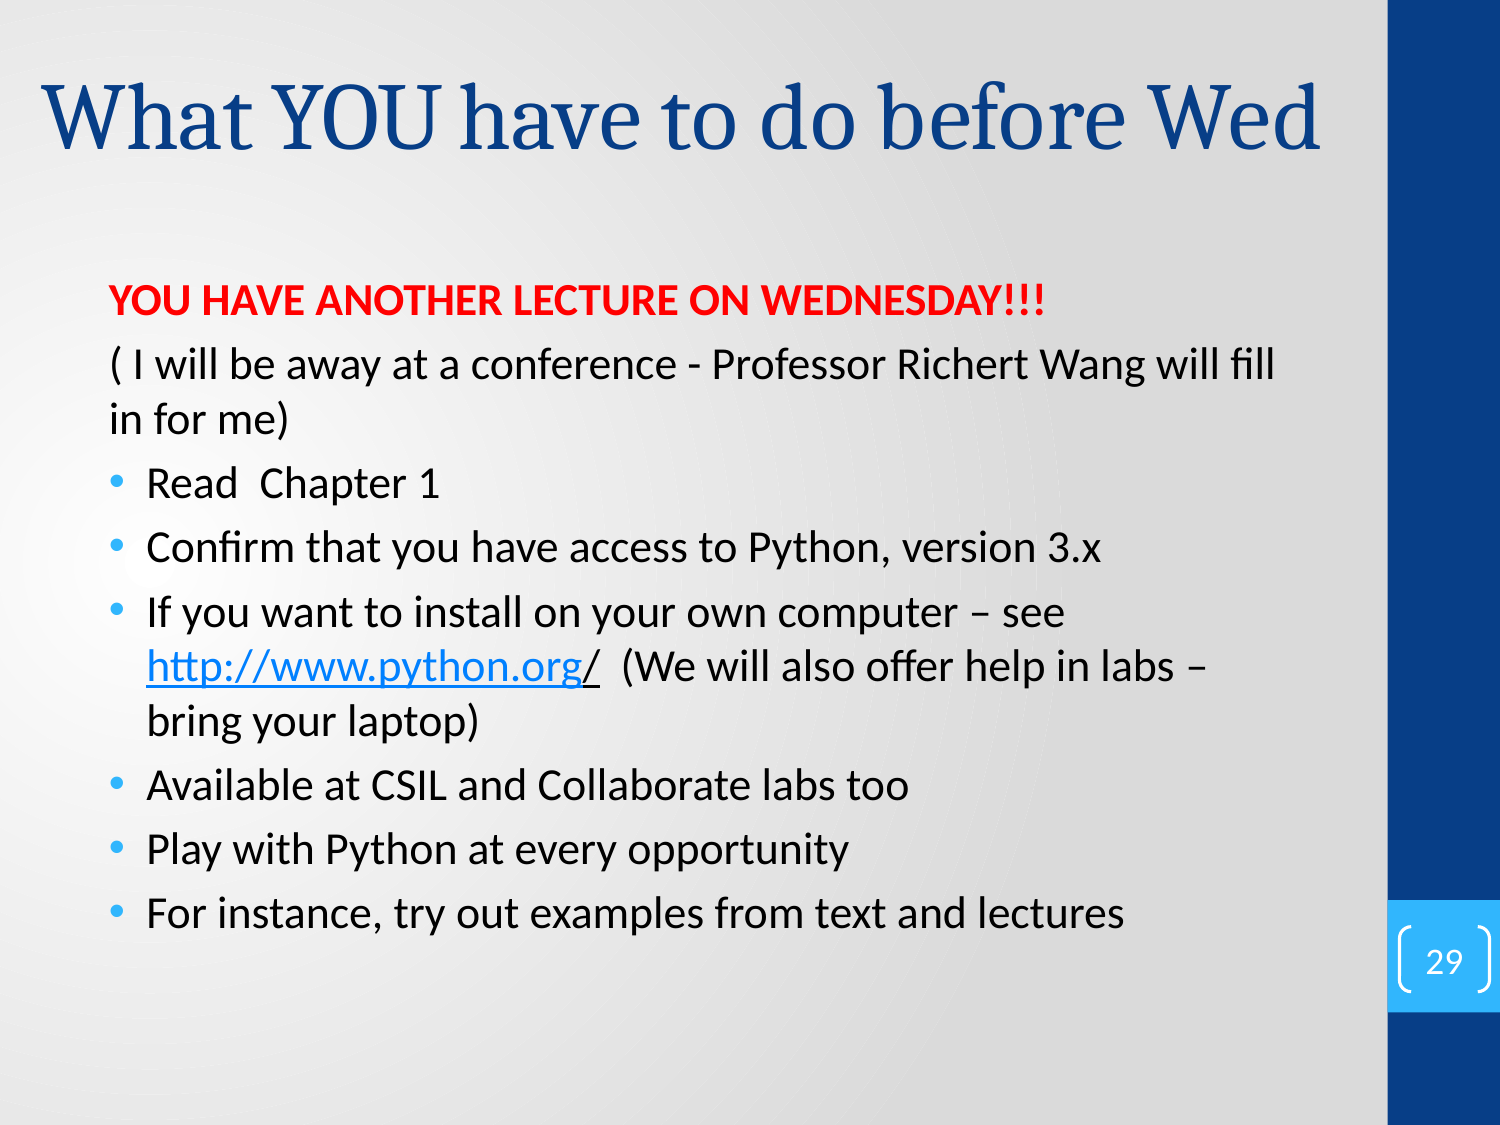

# What YOU have to do before Wed
YOU HAVE ANOTHER LECTURE ON WEDNESDAY!!!
( I will be away at a conference - Professor Richert Wang will fill in for me)
Read  Chapter 1
Confirm that you have access to Python, version 3.x
If you want to install on your own computer – see http://www.python.org/  (We will also offer help in labs – bring your laptop)
Available at CSIL and Collaborate labs too
Play with Python at every opportunity
For instance, try out examples from text and lectures

29